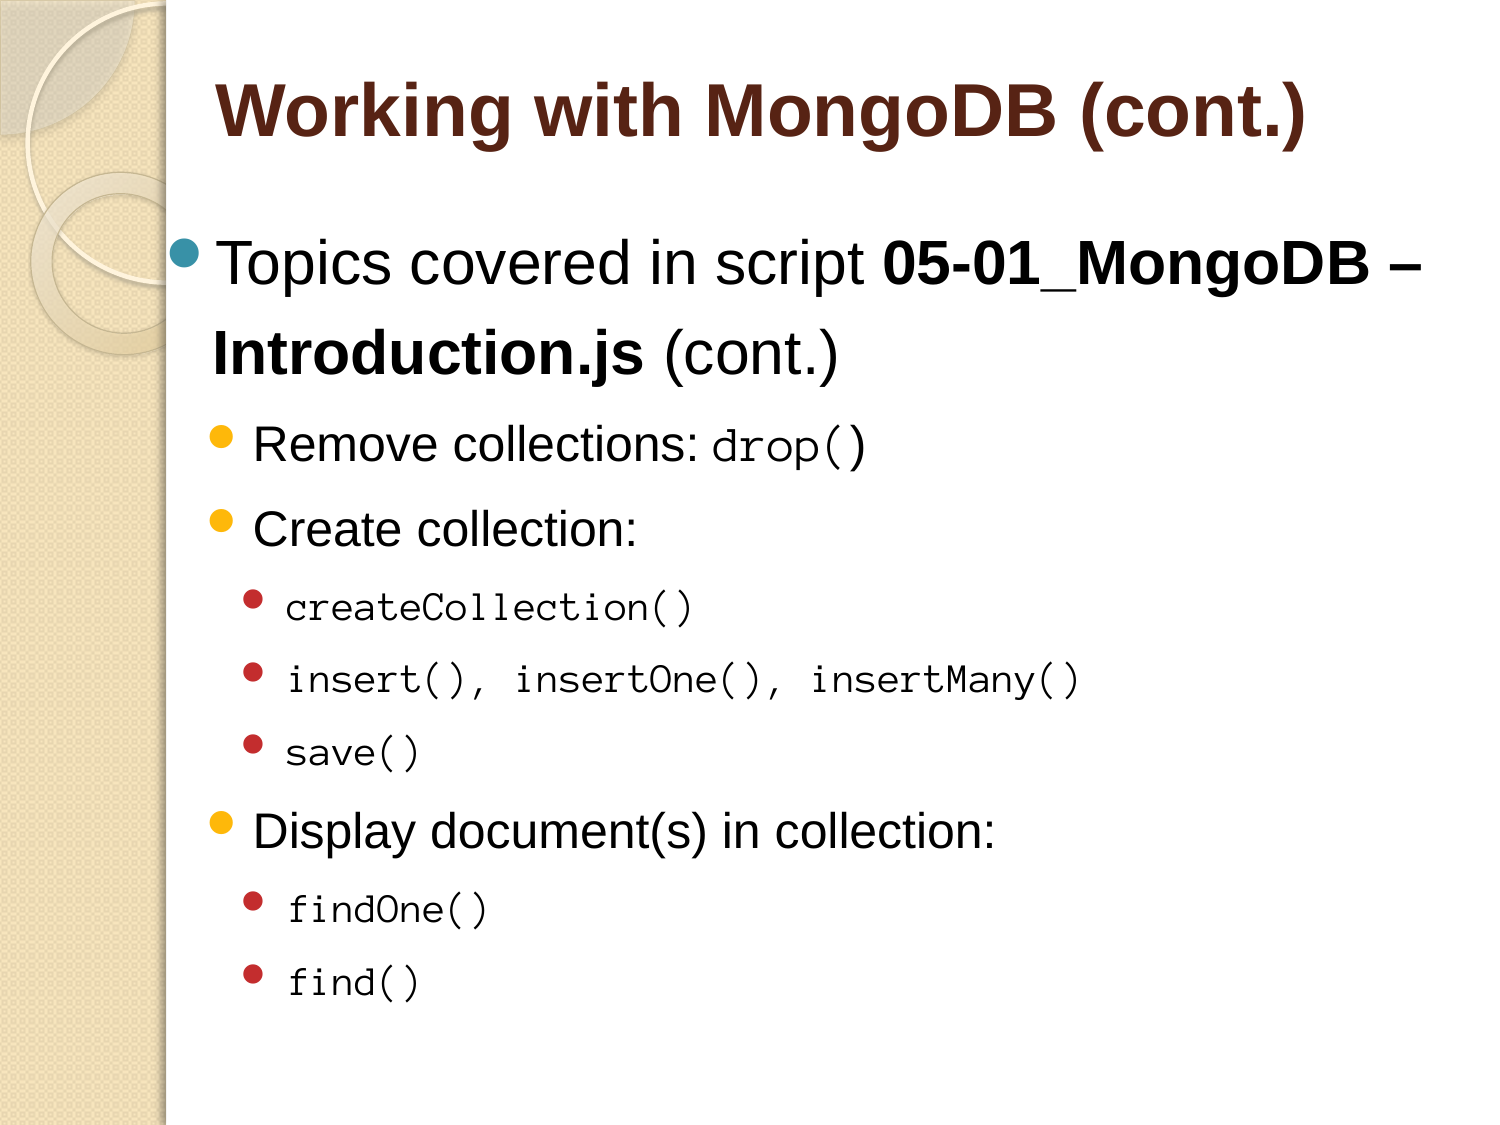

# Working with MongoDB (cont.)
Topics covered in script 05-01_MongoDB – Introduction.js (cont.)
Remove collections: drop()
Create collection:
createCollection()
insert(), insertOne(), insertMany()
save()
Display document(s) in collection:
findOne()
find()